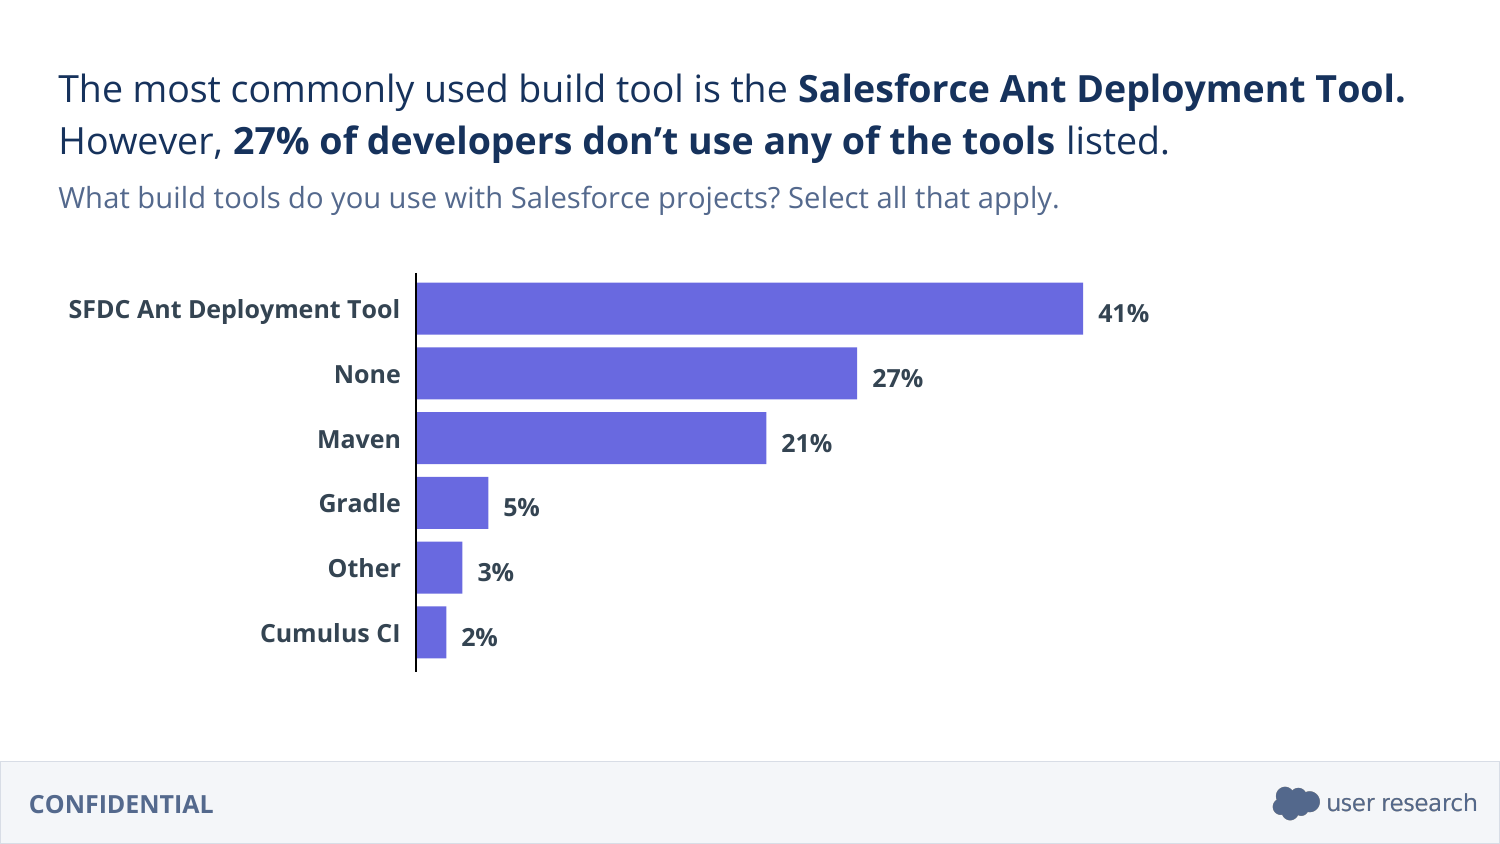

The most commonly used build tool is the Salesforce Ant Deployment Tool.
However, 27% of developers don’t use any of the tools listed.
What build tools do you use with Salesforce projects? Select all that apply.
SFDC Ant Deployment Tool

41%
None

27%
Maven

21%

5%
Gradle

3%
Other

2%
Cumulus CI